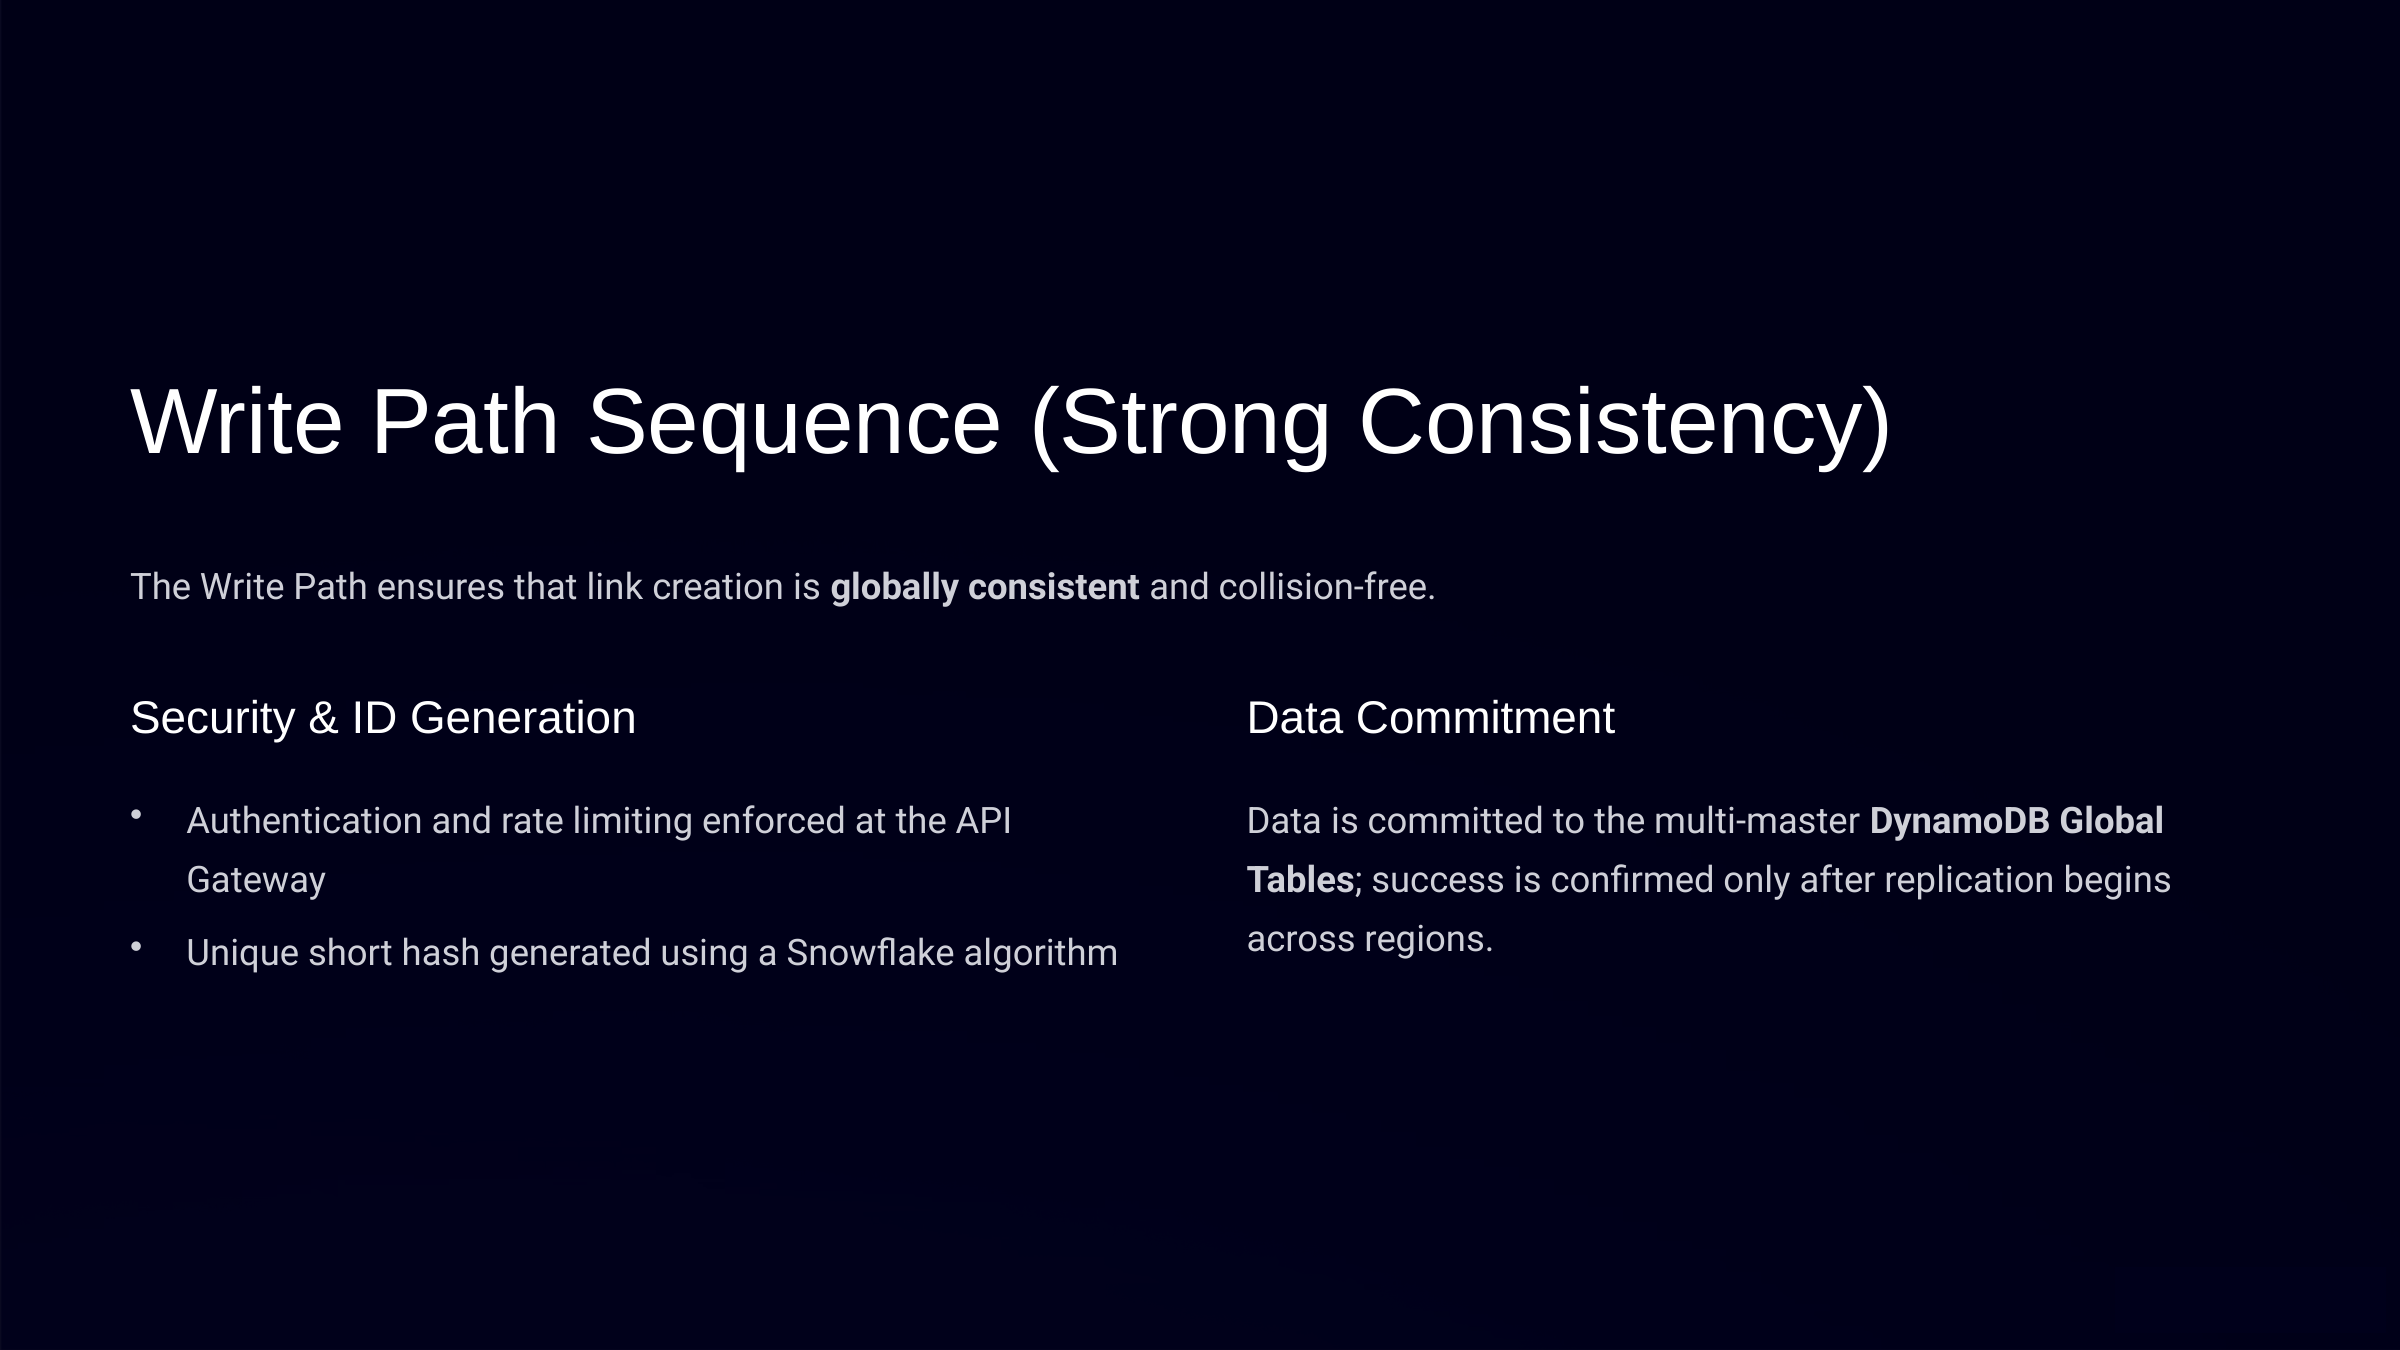

Write Path Sequence (Strong Consistency)
The Write Path ensures that link creation is globally consistent and collision-free.
Security & ID Generation
Data Commitment
Authentication and rate limiting enforced at the API Gateway
Data is committed to the multi-master DynamoDB Global Tables; success is confirmed only after replication begins across regions.
Unique short hash generated using a Snowflake algorithm